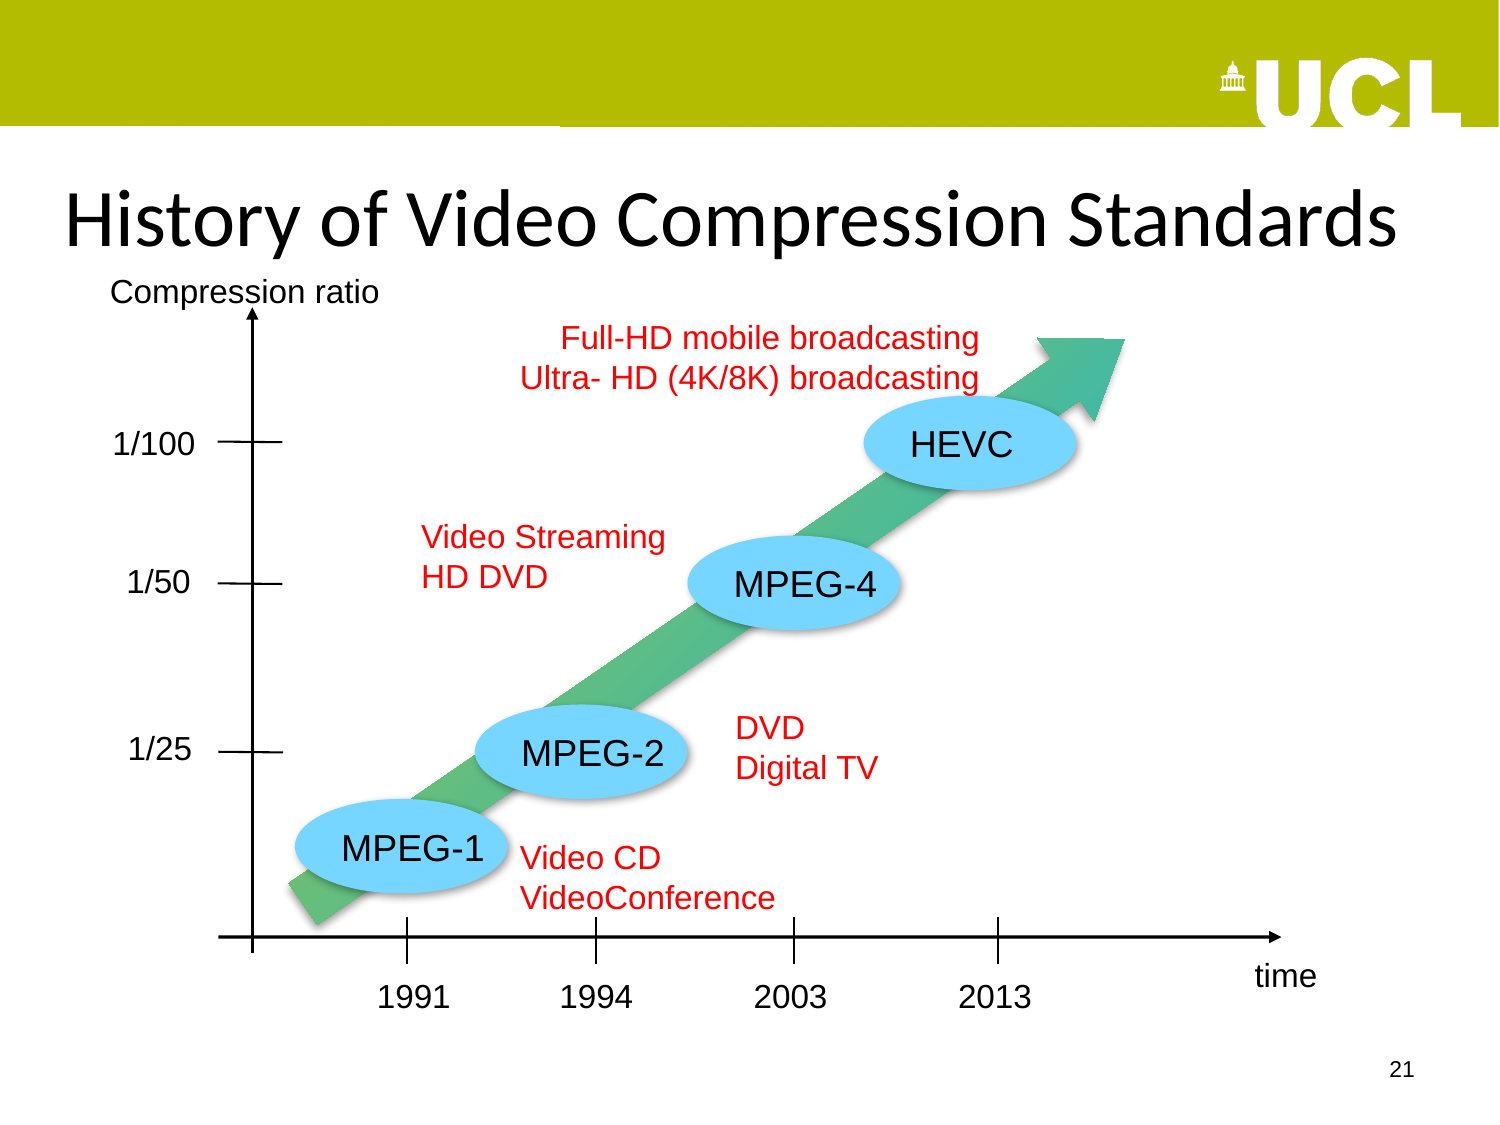

# History of Video Compression Standards
Compression ratio
Full-HD mobile broadcasting
Ultra- HD (4K/8K) broadcasting
HEVC
1/100
Video Streaming
HD DVD
MPEG-4
1/50

DVD
Digital TV
MPEG-2
1/25
MPEG-1
Video CD
VideoConference
time
1991
1994
2003
2013
21